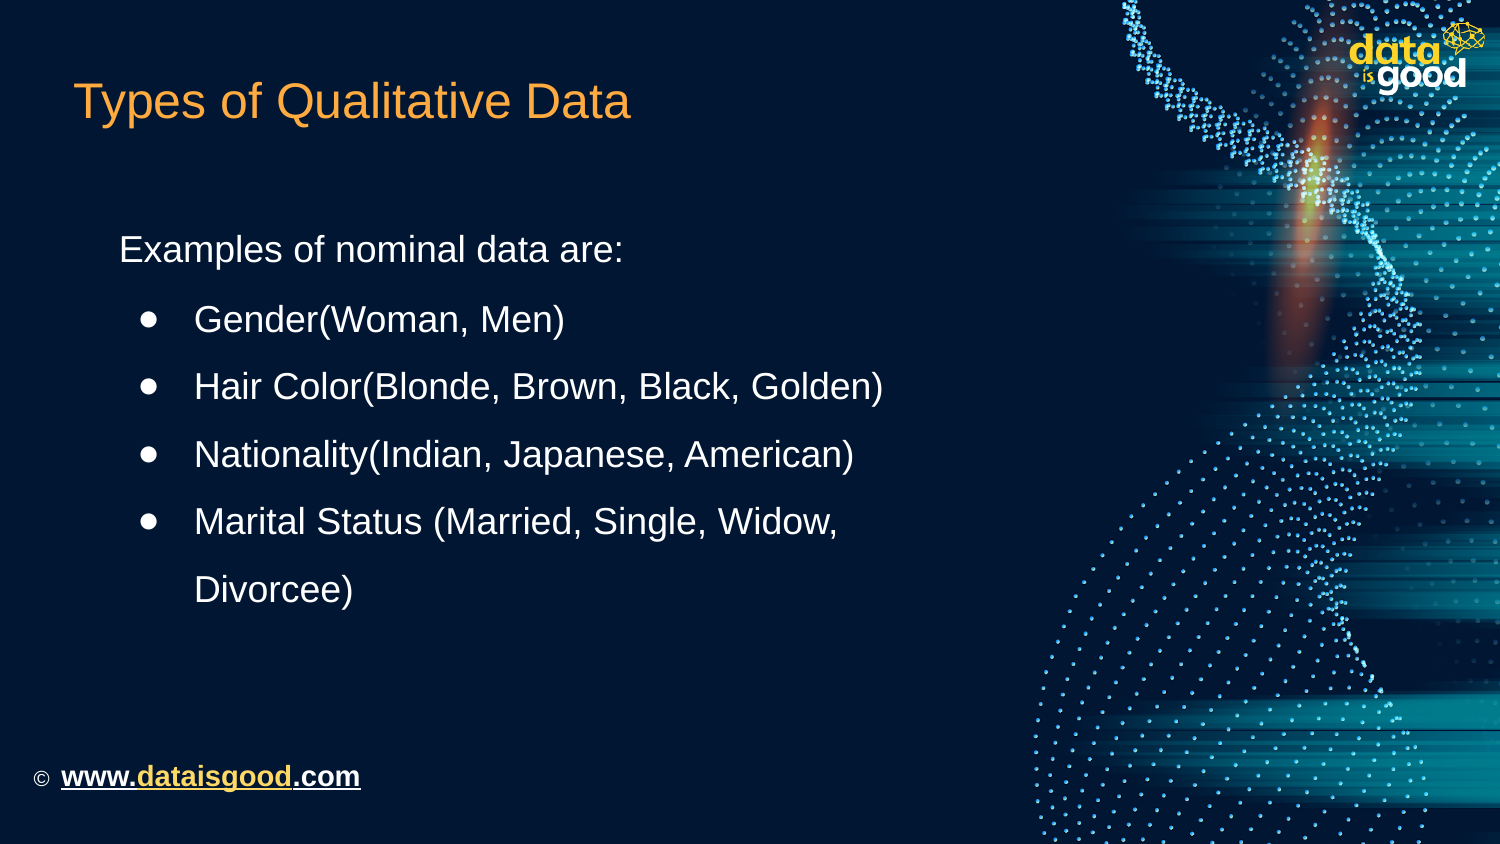

# Types of Qualitative Data
Examples of nominal data are:
Gender(Woman, Men)
Hair Color(Blonde, Brown, Black, Golden)
Nationality(Indian, Japanese, American)
Marital Status (Married, Single, Widow, Divorcee)